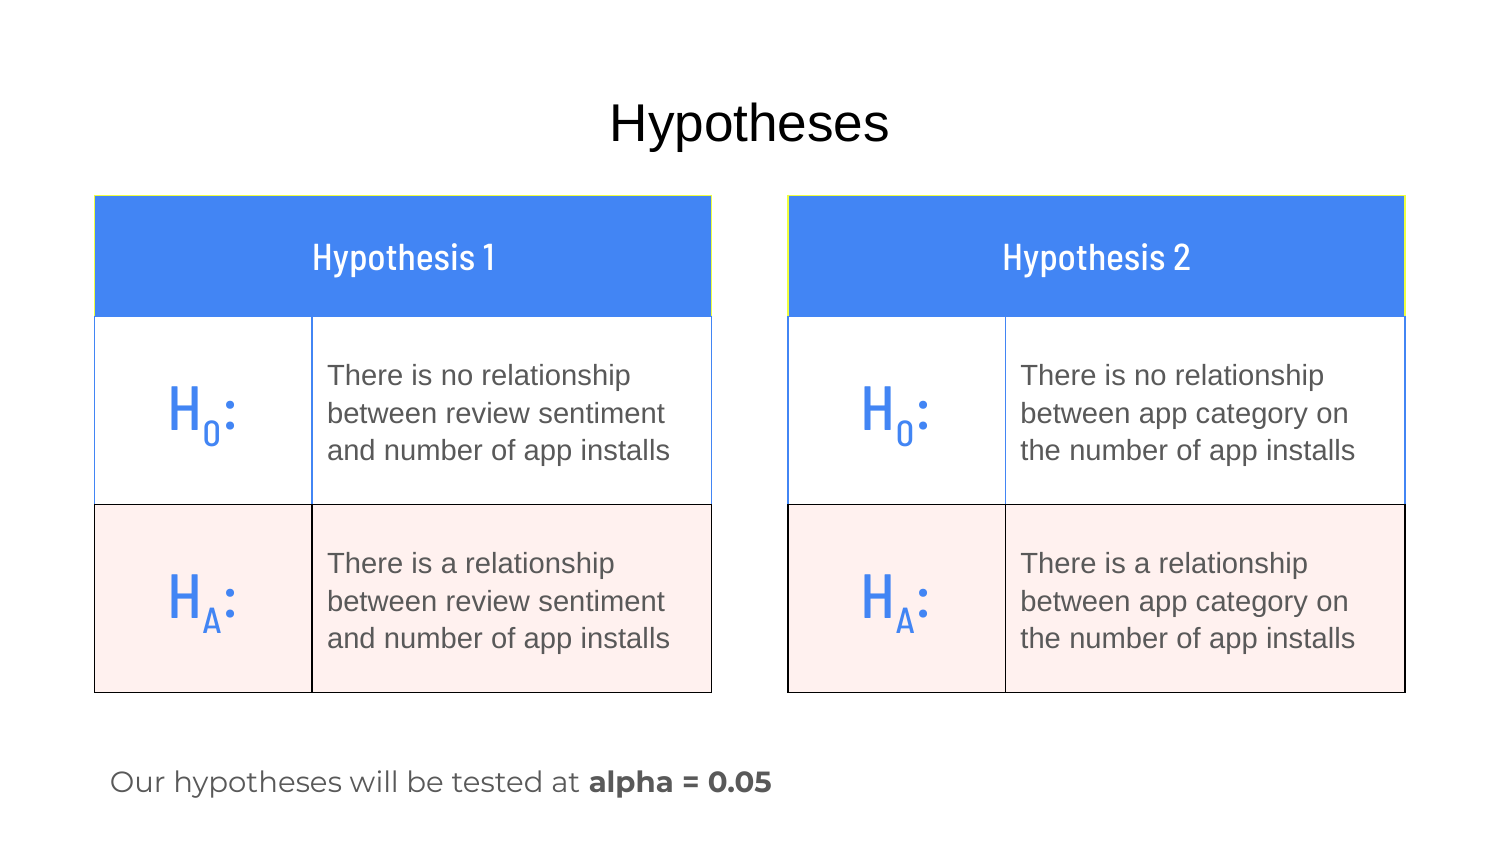

# Hypotheses
| Hypothesis 1 |  |  |
| --- | --- | --- |
| H0: | There is no relationship between review sentiment and number of app installs |  |
| HA: | There is a relationship between review sentiment and number of app installs |  |
| Hypothesis 2 |  |  |
| --- | --- | --- |
| H0: | There is no relationship between app category on the number of app installs |  |
| HA: | There is a relationship between app category on the number of app installs |  |
Our hypotheses will be tested at alpha = 0.05